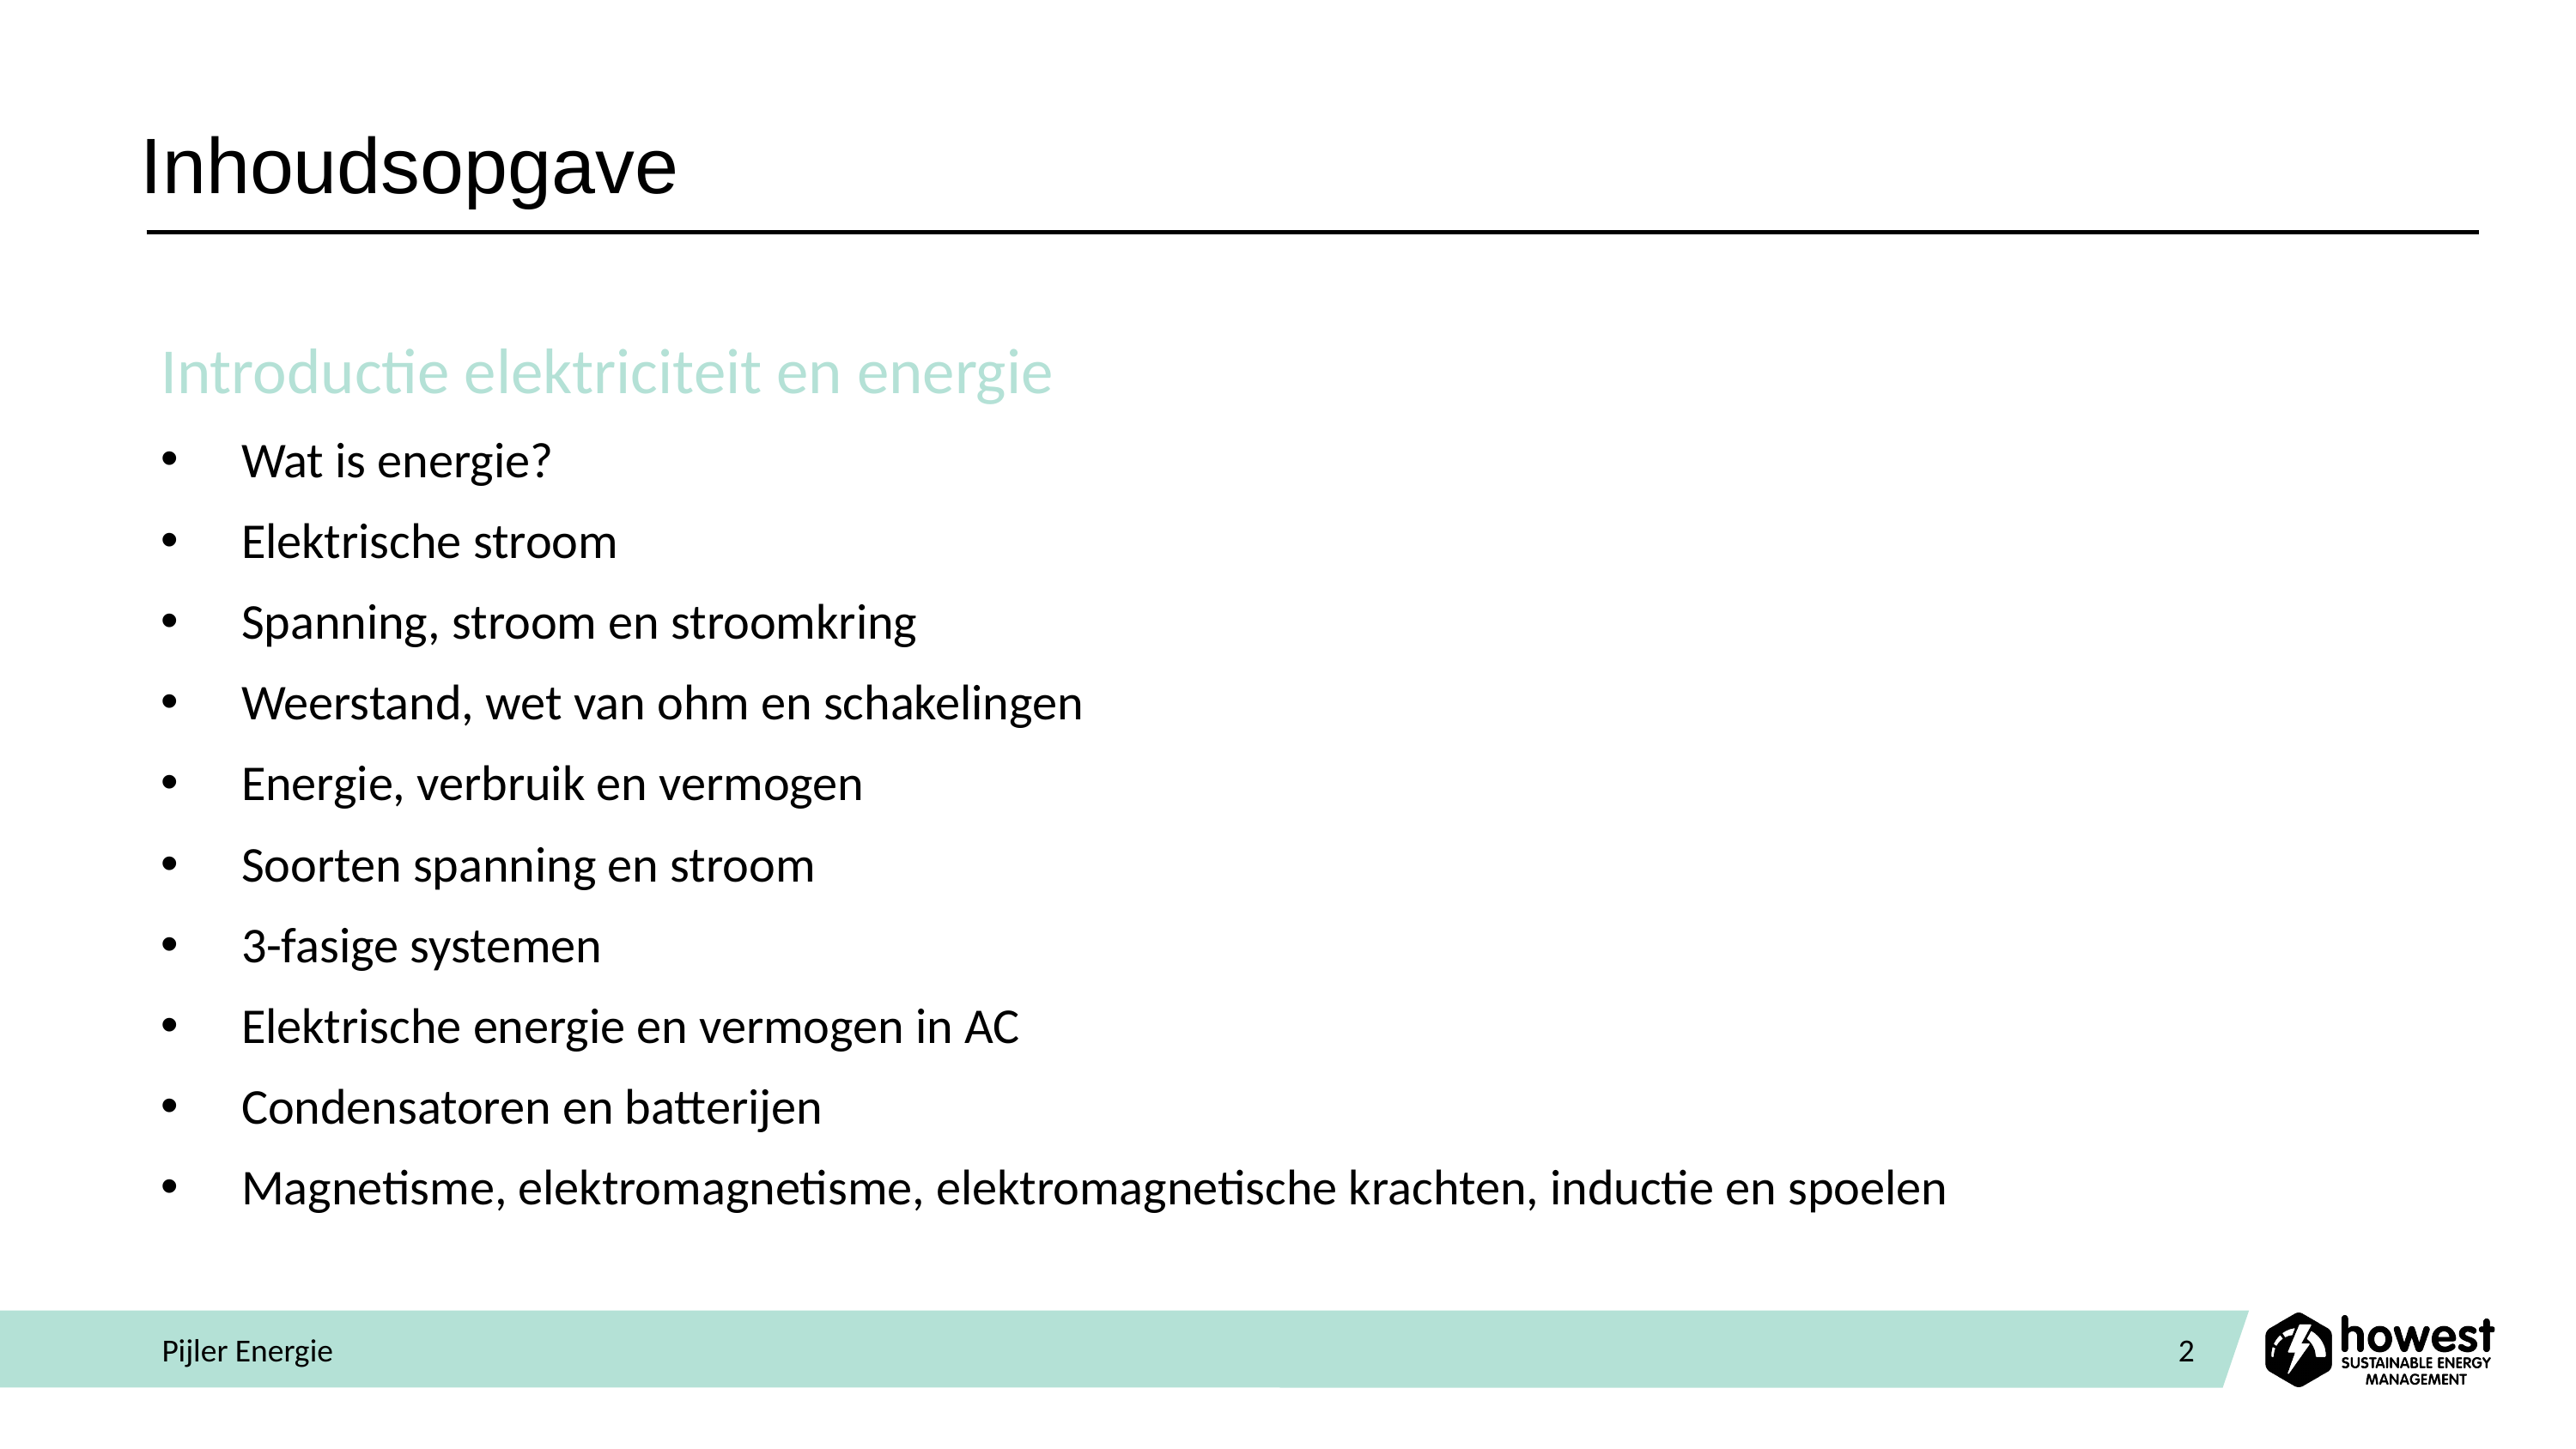

# Inhoudsopgave
Introductie elektriciteit en energie
Wat is energie?
Elektrische stroom
Spanning, stroom en stroomkring
Weerstand, wet van ohm en schakelingen
Energie, verbruik en vermogen
Soorten spanning en stroom
3-fasige systemen
Elektrische energie en vermogen in AC
Condensatoren en batterijen
Magnetisme, elektromagnetisme, elektromagnetische krachten, inductie en spoelen

Pijler Energie
2